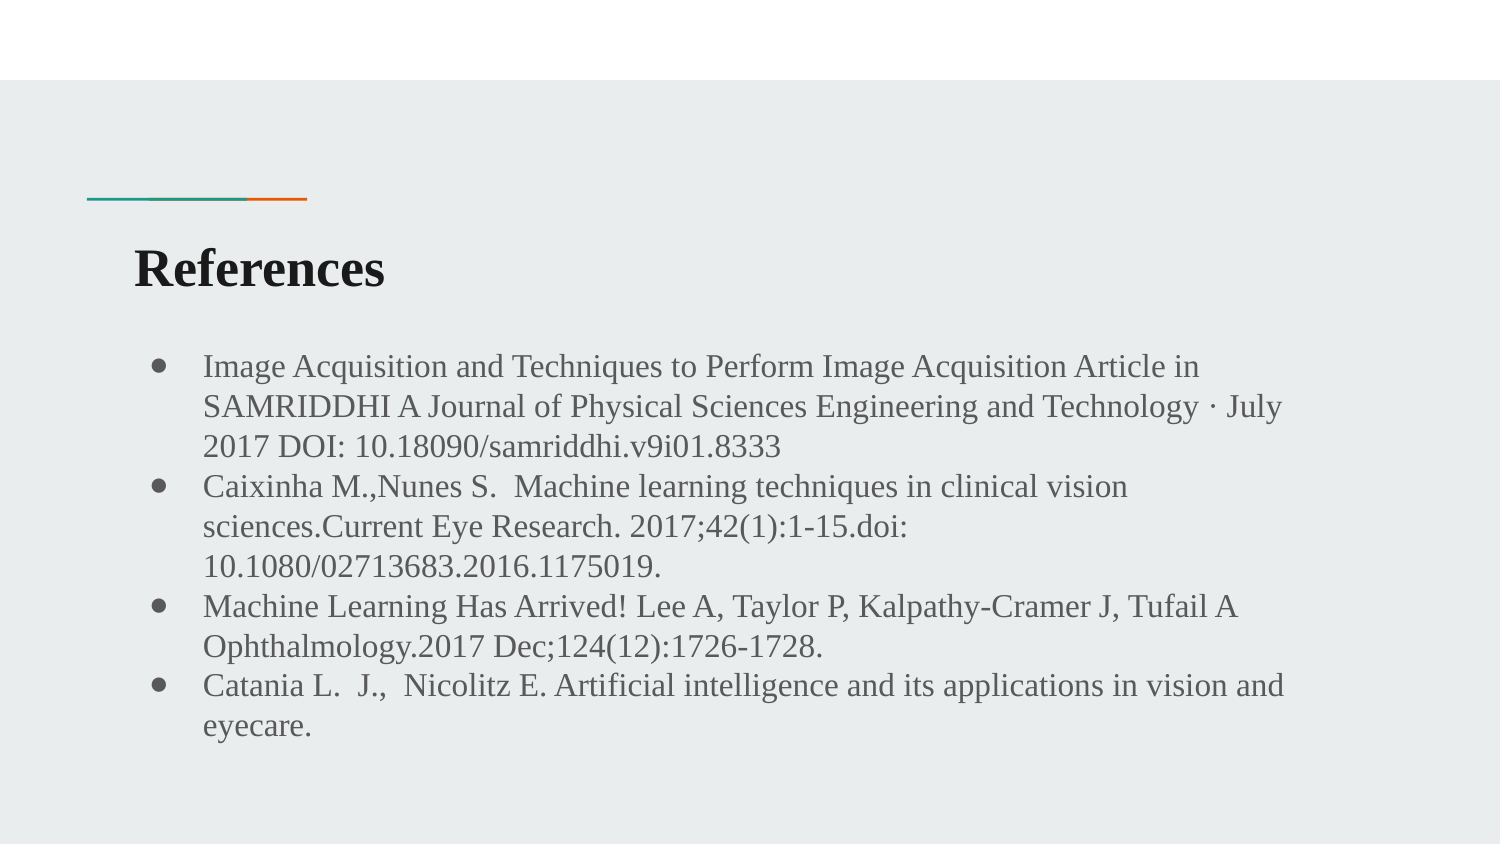

# References

Image Acquisition and Techniques to Perform Image Acquisition Article in SAMRIDDHI A Journal of Physical Sciences Engineering and Technology · July 2017 DOI: 10.18090/samriddhi.v9i01.8333
Caixinha M.,Nunes S.  Machine learning techniques in clinical vision sciences.Current Eye Research. 2017;42(1):1-15.doi: 10.1080/02713683.2016.1175019.
Machine Learning Has Arrived! Lee A, Taylor P, Kalpathy-Cramer J, Tufail A Ophthalmology.2017 Dec;124(12):1726-1728.
Catania L.  J.,  Nicolitz E. Artificial intelligence and its applications in vision and eyecare.